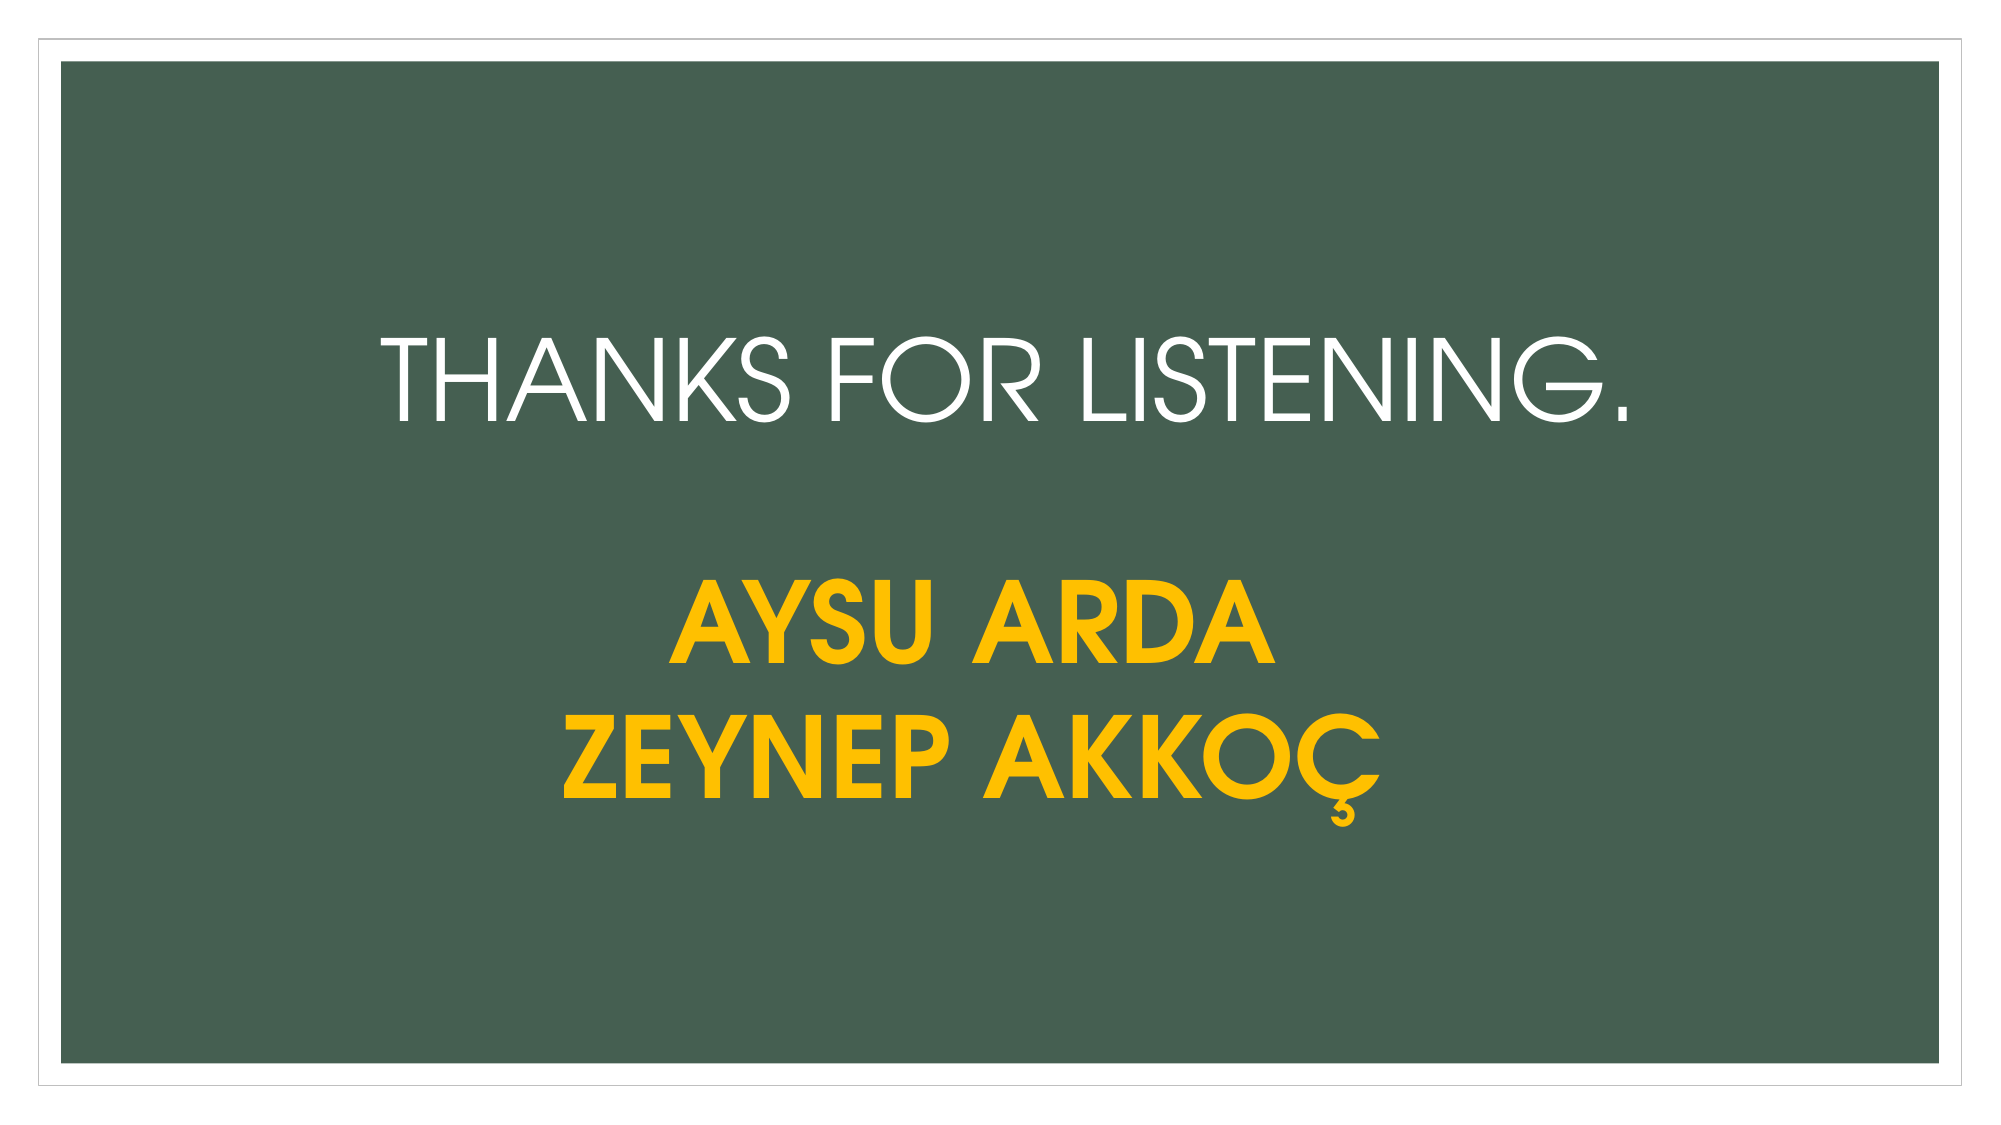

THANKS FOR LISTENING.
AYSU ARDA
ZEYNEP AKKOÇ